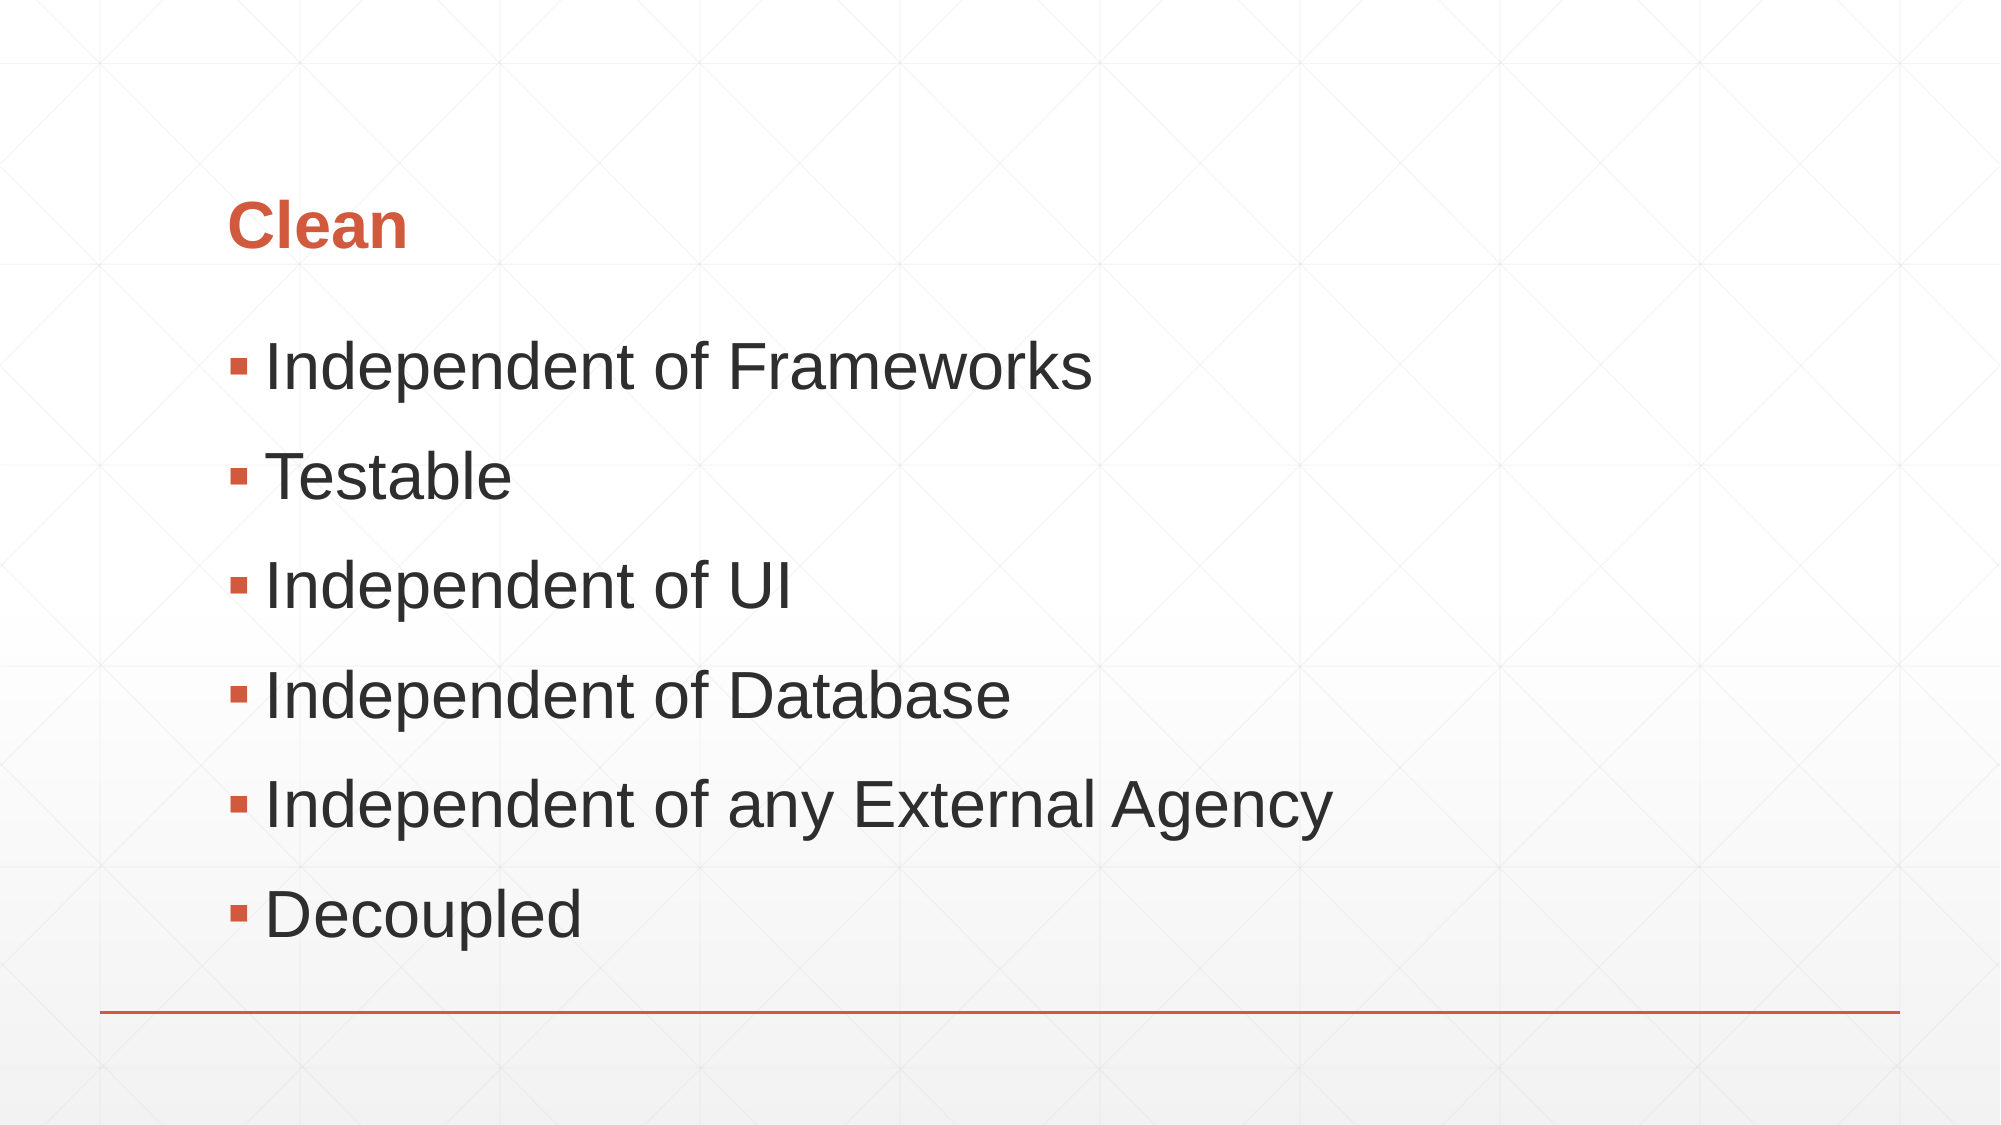

# Clean
Independent of Frameworks
Testable
Independent of UI
Independent of Database
Independent of any External Agency
Decoupled